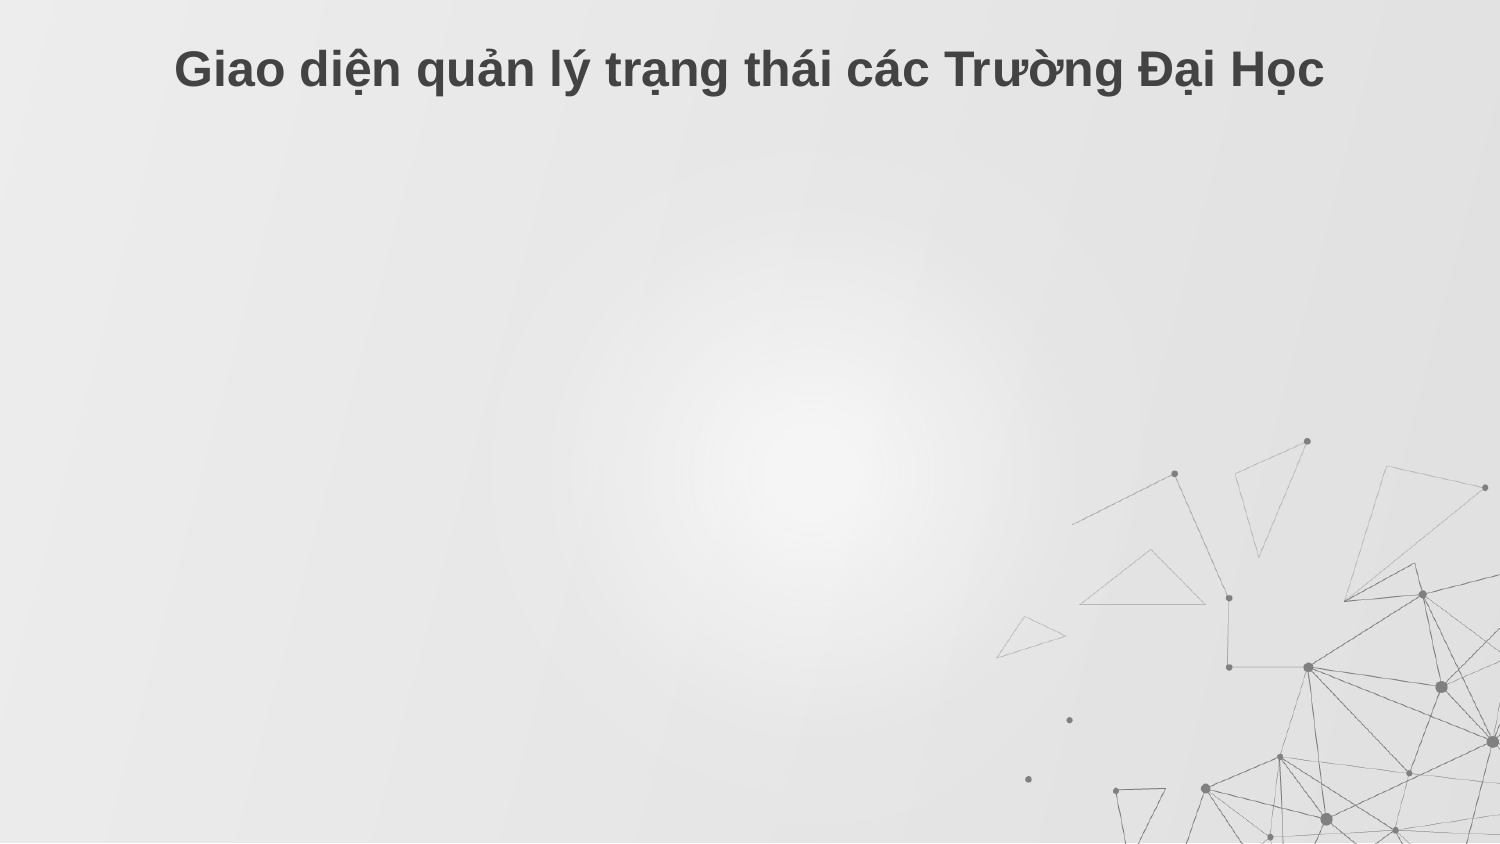

# Giao diện quản lý trạng thái các Trường Đại Học